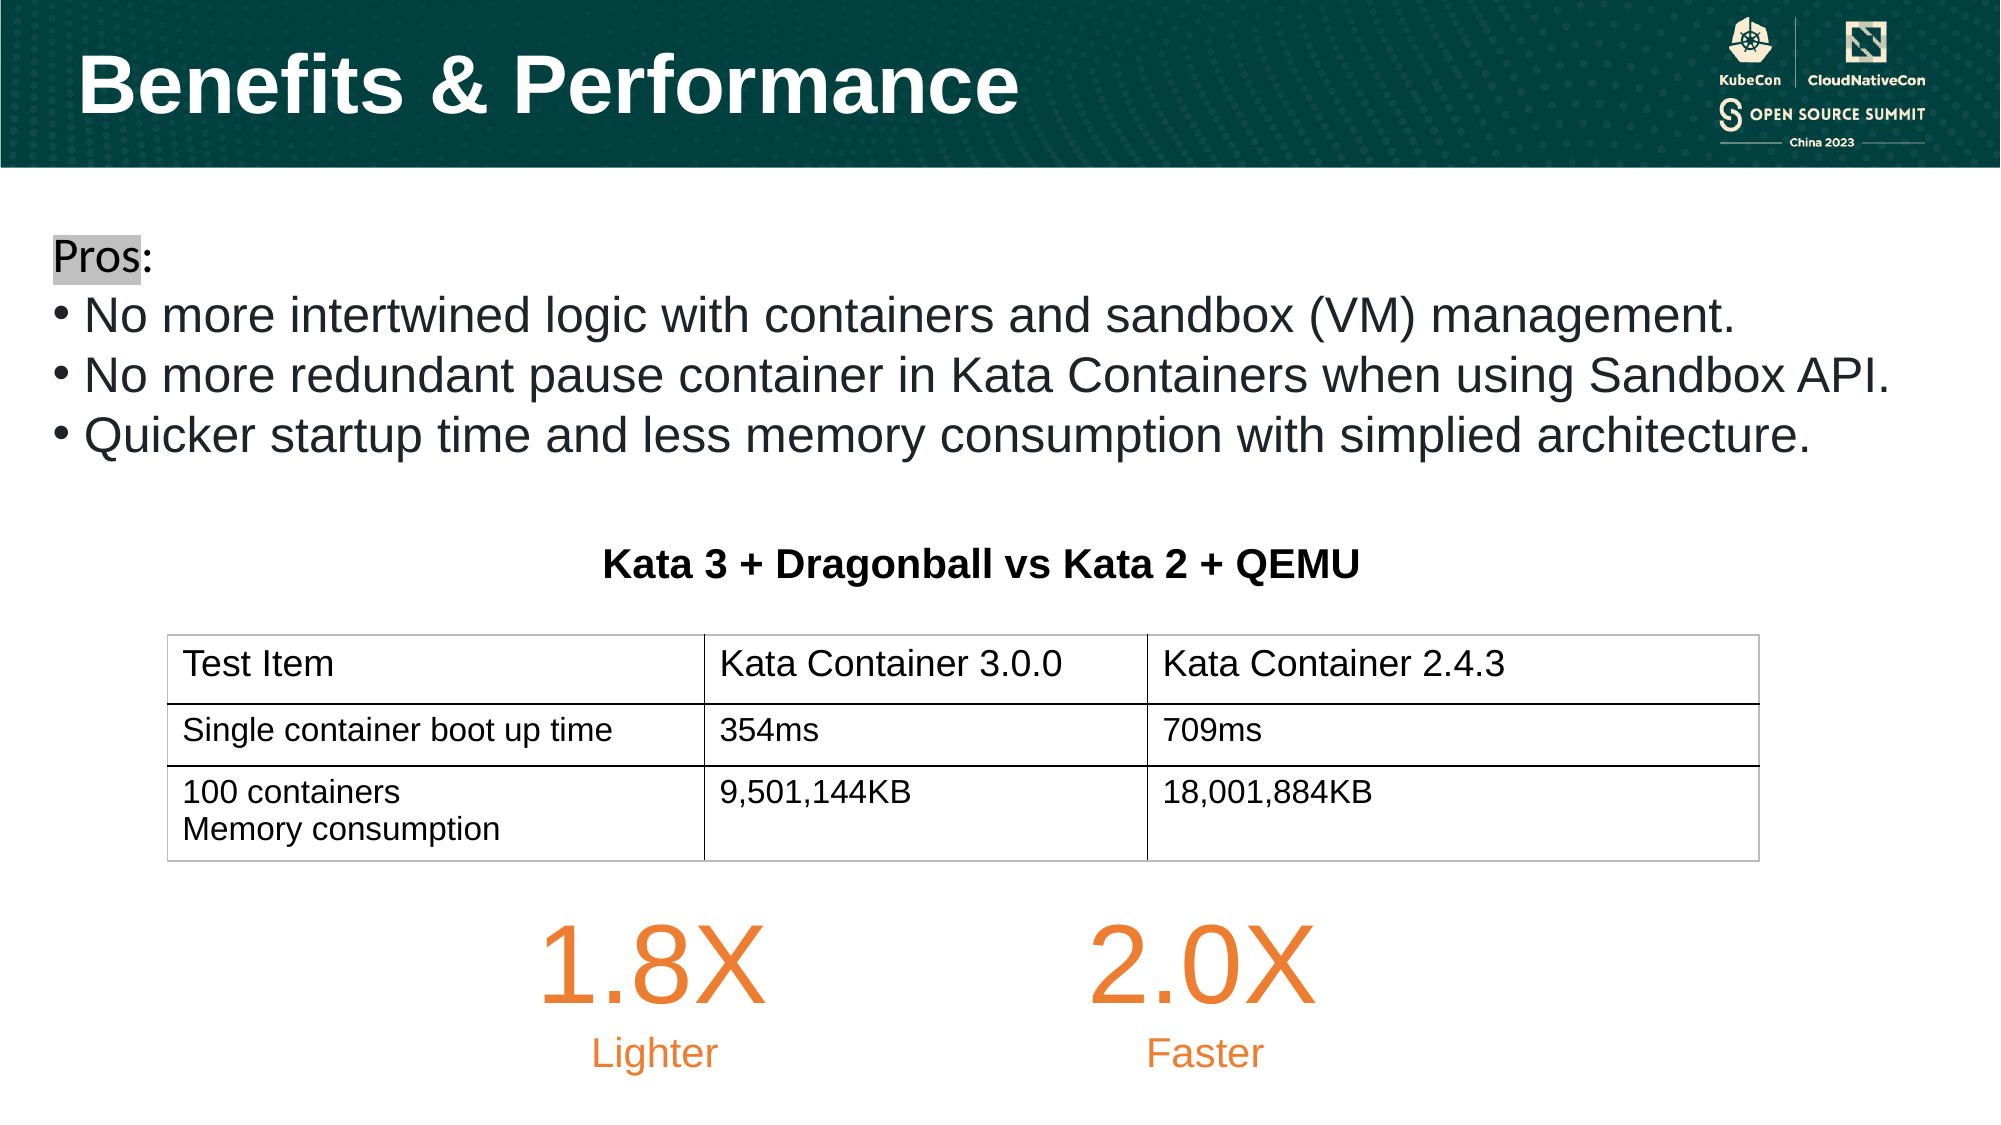

Benefits & Performance
Pros:
 No more intertwined logic with containers and sandbox (VM) management.
 No more redundant pause container in Kata Containers when using Sandbox API.
 Quicker startup time and less memory consumption with simplied architecture.
Kata 3 + Dragonball vs Kata 2 + QEMU
| Test Item | Kata Container 3.0.0 | Kata Container 2.4.3 |
| --- | --- | --- |
| Single container boot up time | 354ms | 709ms |
| 100 containers Memory consumption | 9,501,144KB | 18,001,884KB |
2.0X
Faster
1.8X
Lighter